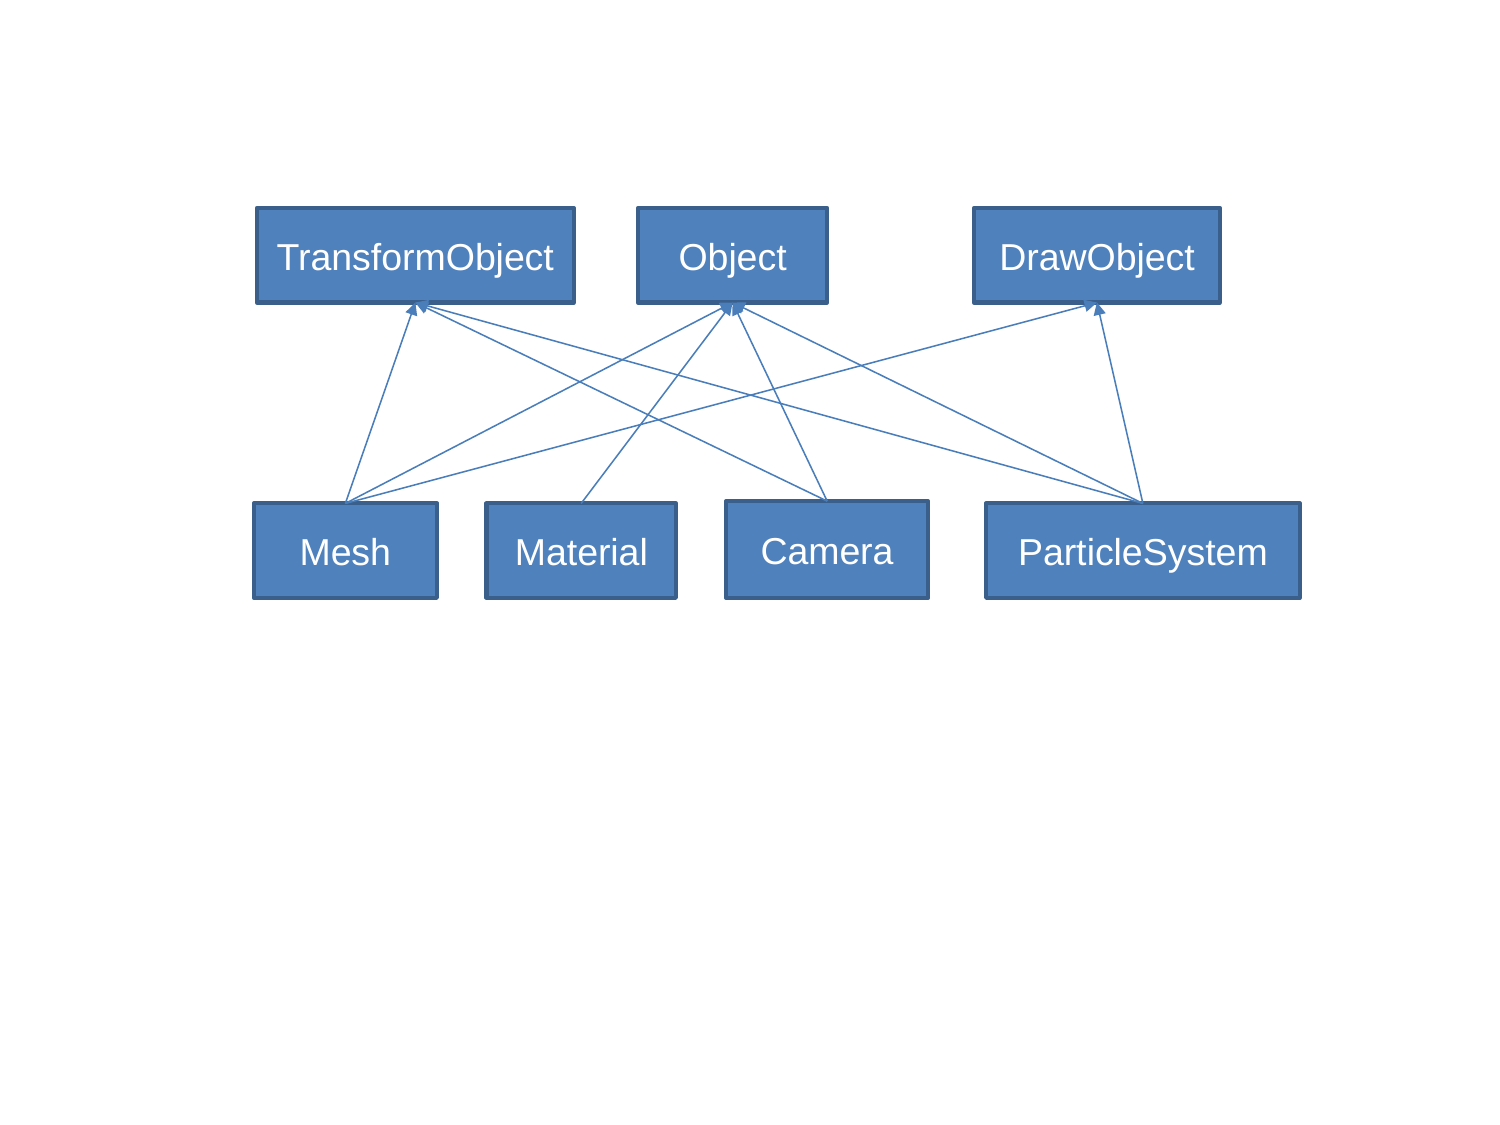

TransformObject
Object
DrawObject
Camera
Mesh
Material
ParticleSystem